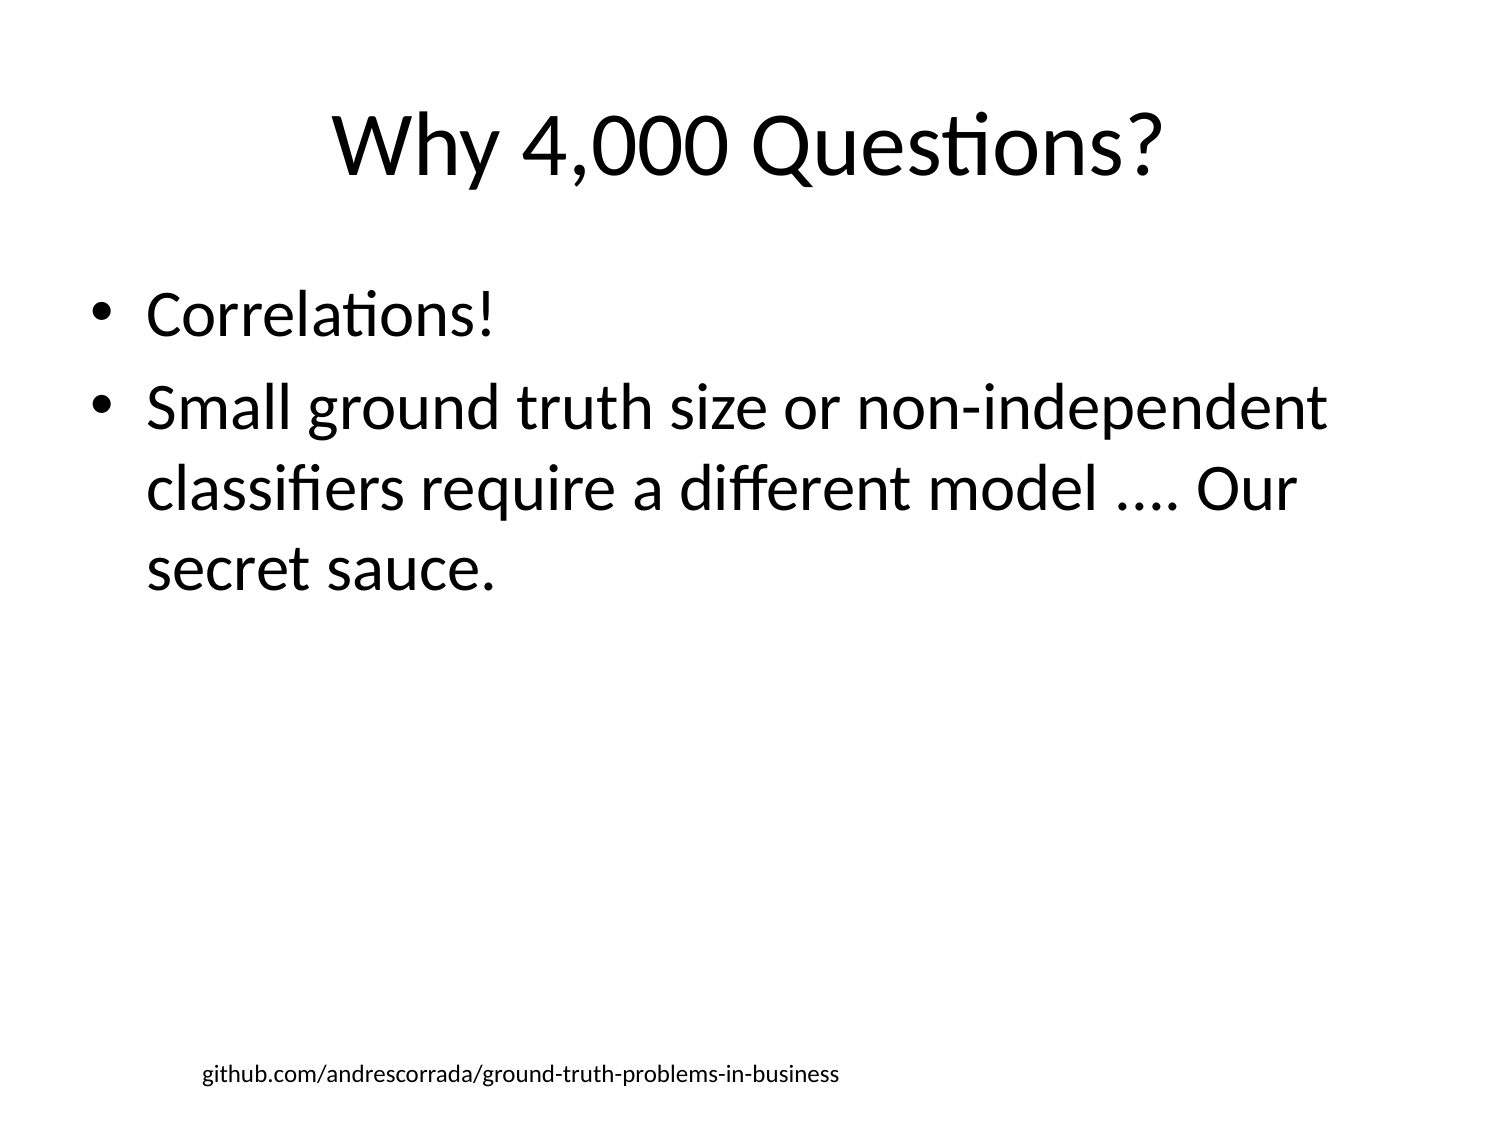

# Why 4,000 Questions?
Correlations!
Small ground truth size or non-independent classifiers require a different model .... Our secret sauce.
github.com/andrescorrada/ground-truth-problems-in-business